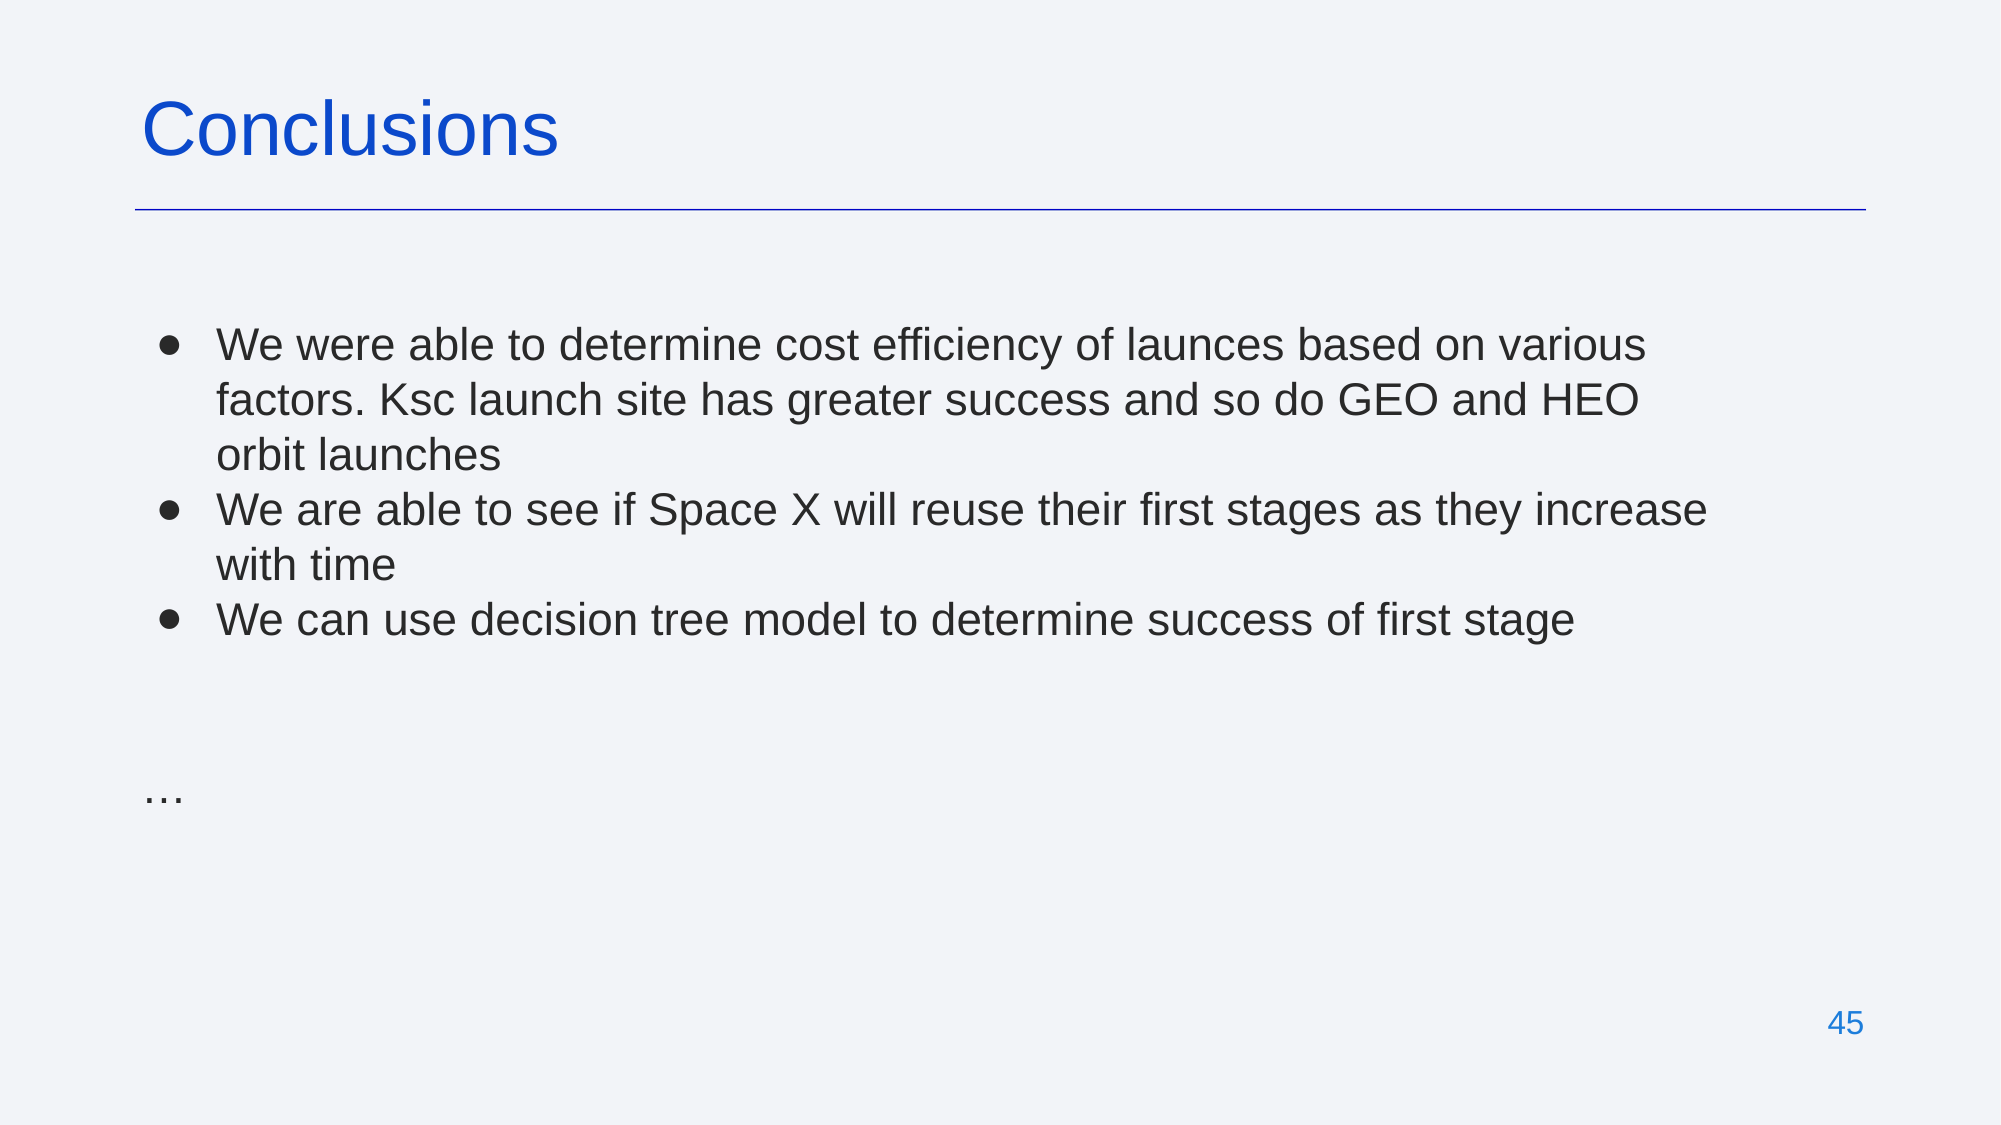

Conclusions
We were able to determine cost efficiency of launces based on various factors. Ksc launch site has greater success and so do GEO and HEO orbit launches
We are able to see if Space X will reuse their first stages as they increase with time
We can use decision tree model to determine success of first stage

…
45